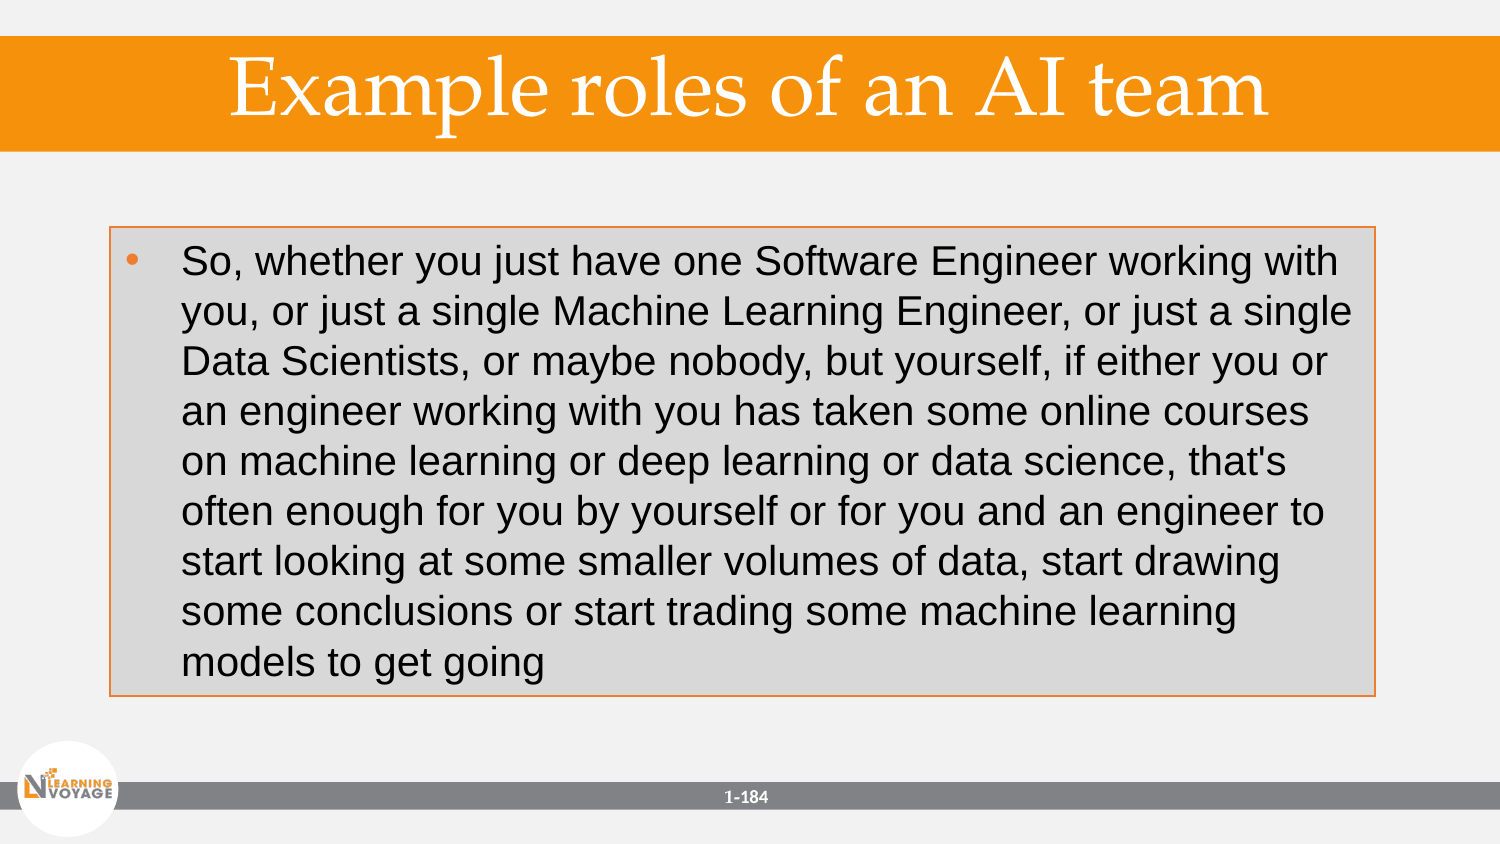

Example roles of an AI team
So, whether you just have one Software Engineer working with you, or just a single Machine Learning Engineer, or just a single Data Scientists, or maybe nobody, but yourself, if either you or an engineer working with you has taken some online courses on machine learning or deep learning or data science, that's often enough for you by yourself or for you and an engineer to start looking at some smaller volumes of data, start drawing some conclusions or start trading some machine learning models to get going
1-184